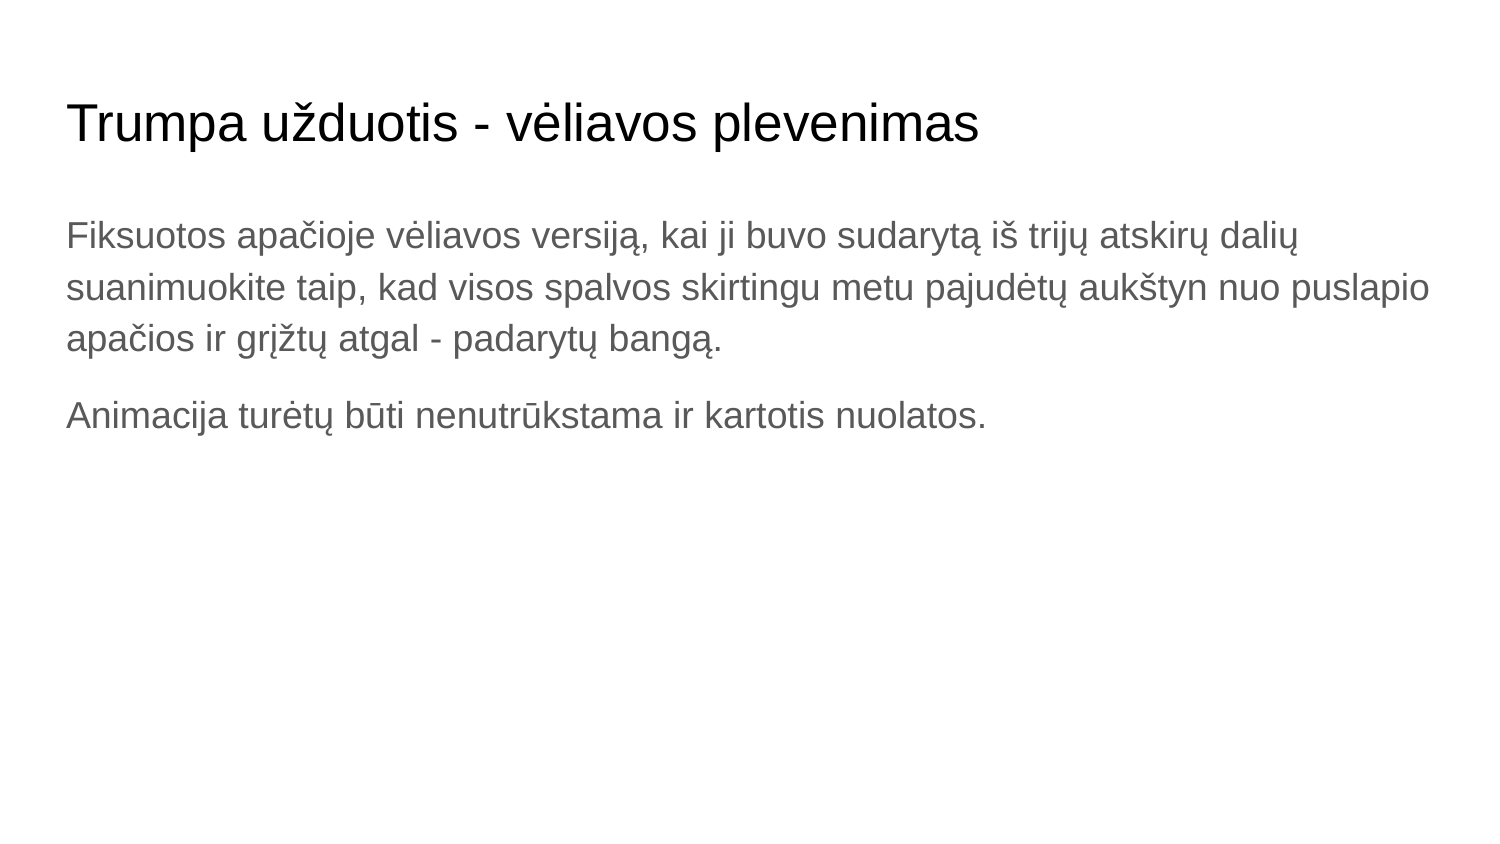

# Trumpa užduotis - vėliavos plevenimas
Fiksuotos apačioje vėliavos versiją, kai ji buvo sudarytą iš trijų atskirų dalių suanimuokite taip, kad visos spalvos skirtingu metu pajudėtų aukštyn nuo puslapio apačios ir grįžtų atgal - padarytų bangą.
Animacija turėtų būti nenutrūkstama ir kartotis nuolatos.